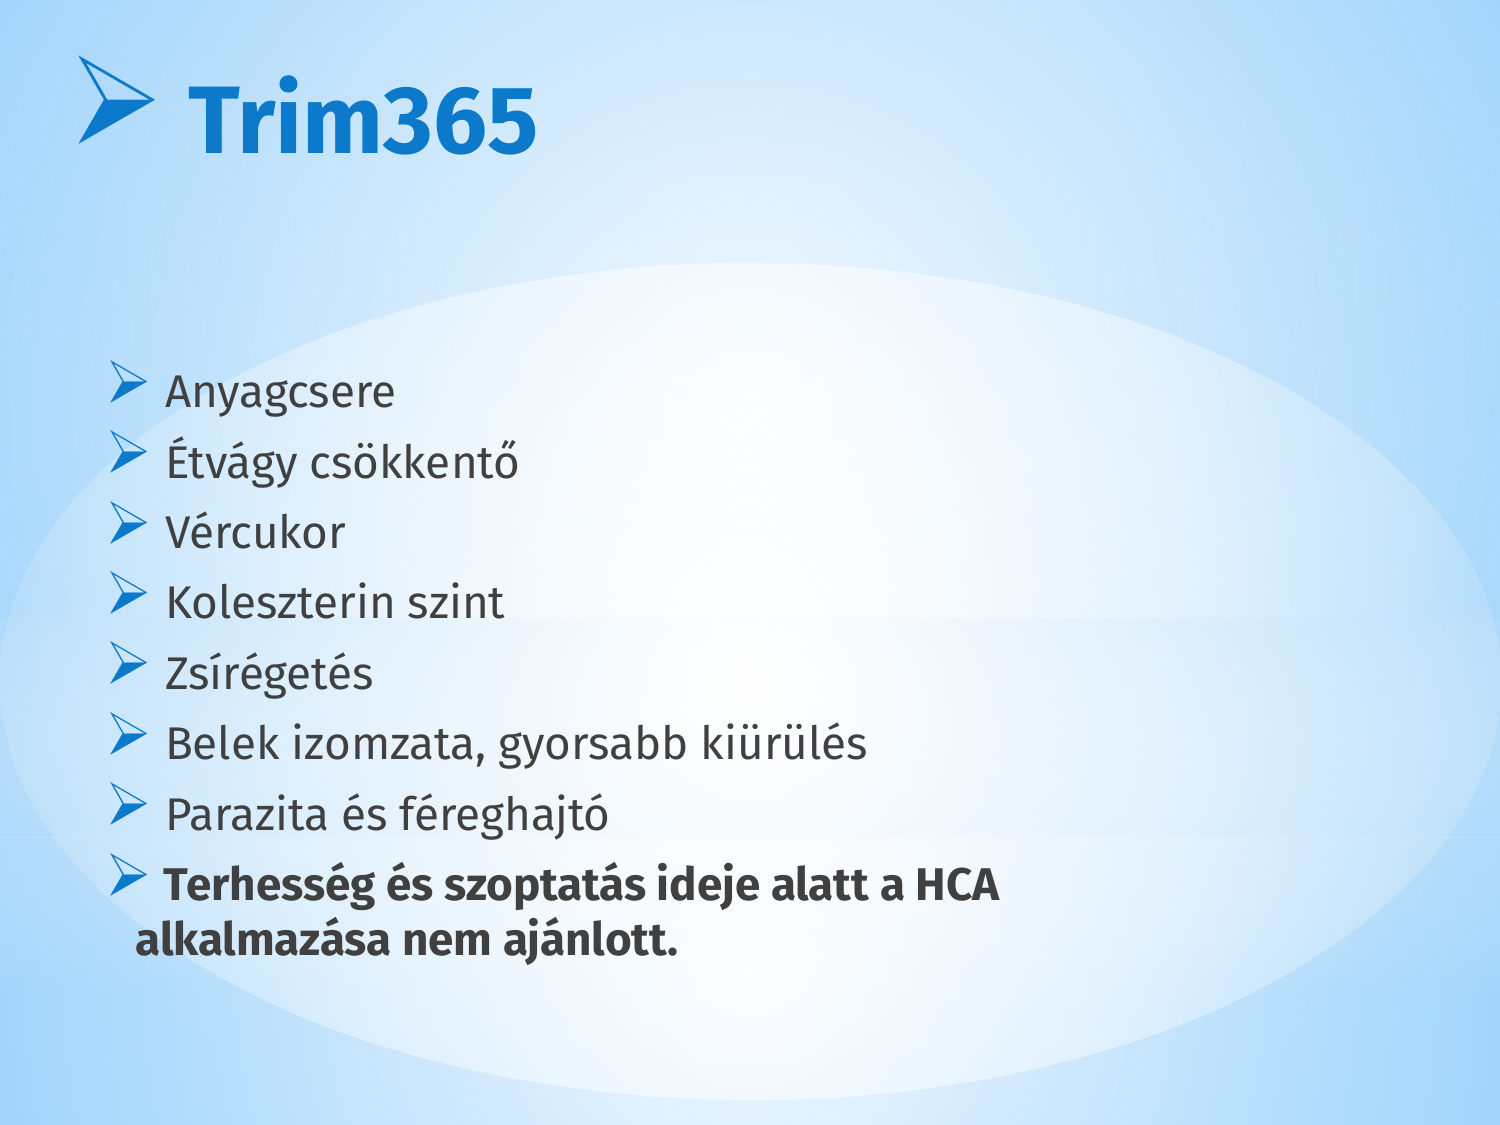

Trim365
 Anyagcsere
 Étvágy csökkentő
 Vércukor
 Koleszterin szint
 Zsírégetés
 Belek izomzata, gyorsabb kiürülés
 Parazita és féreghajtó
 Terhesség és szoptatás ideje alatt a HCA alkalmazása nem ajánlott.